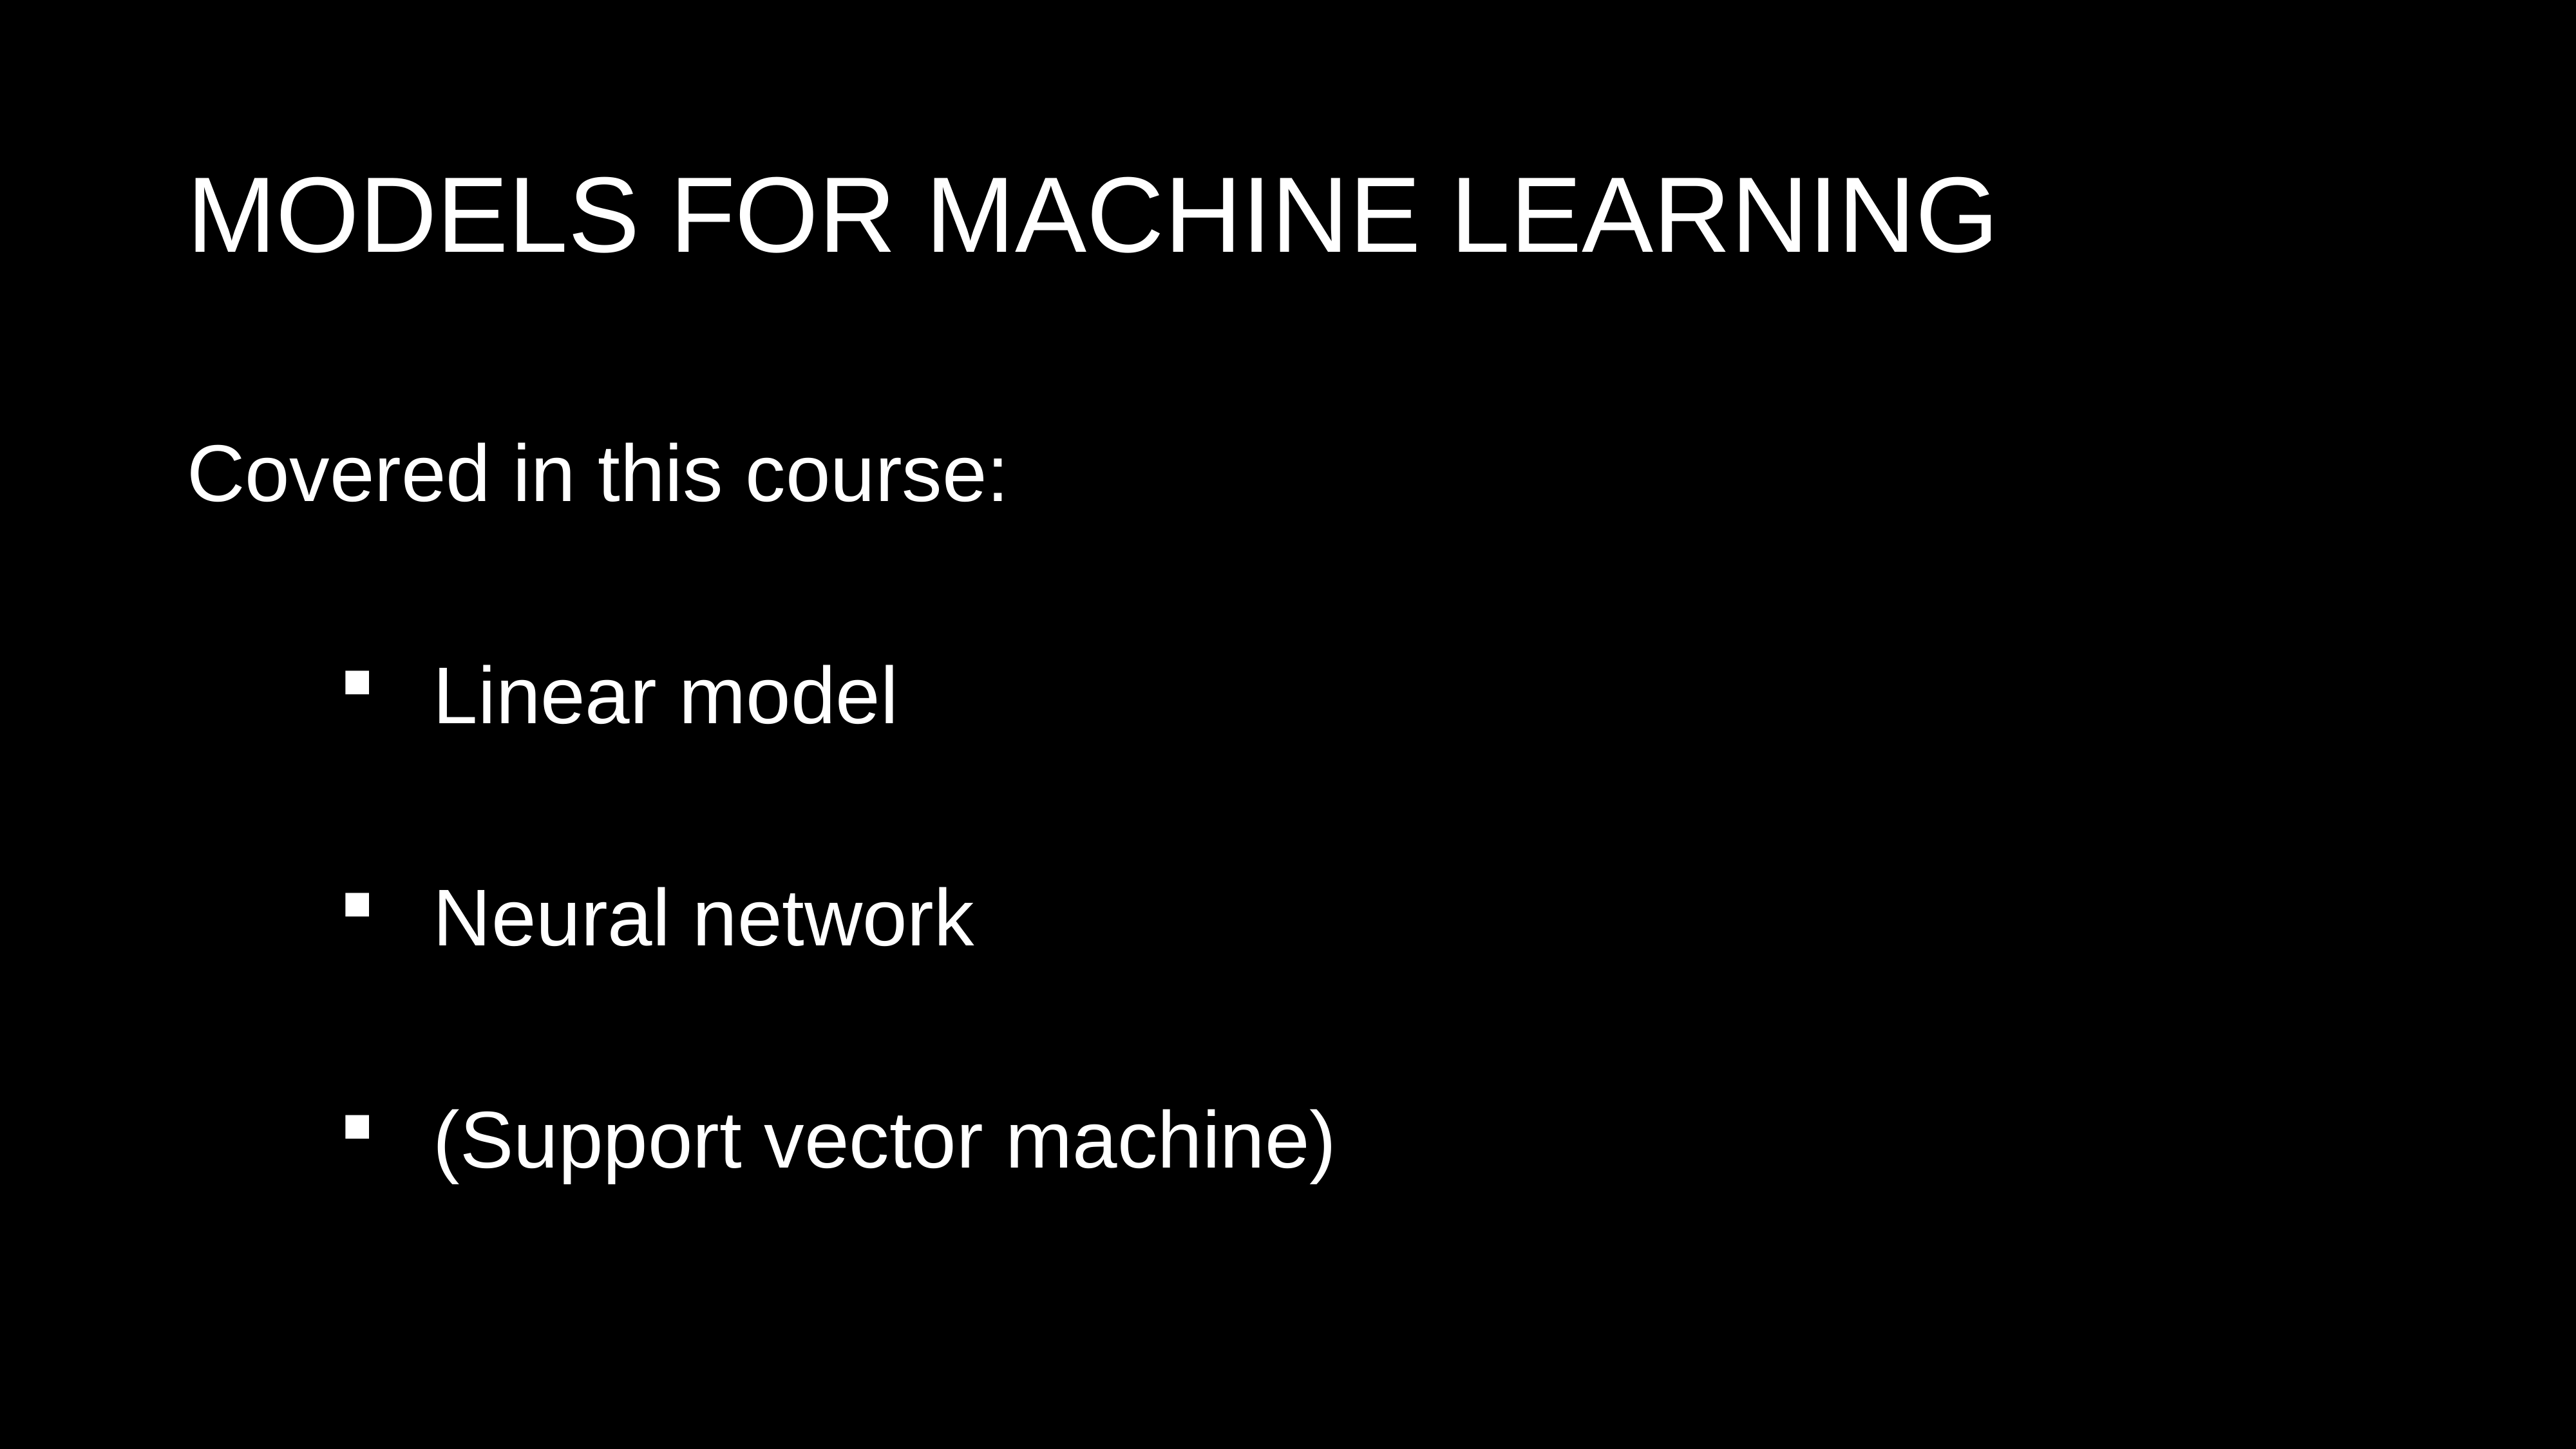

# Models for Machine Learning
Covered in this course:

Linear model

Neural network

(Support vector machine)